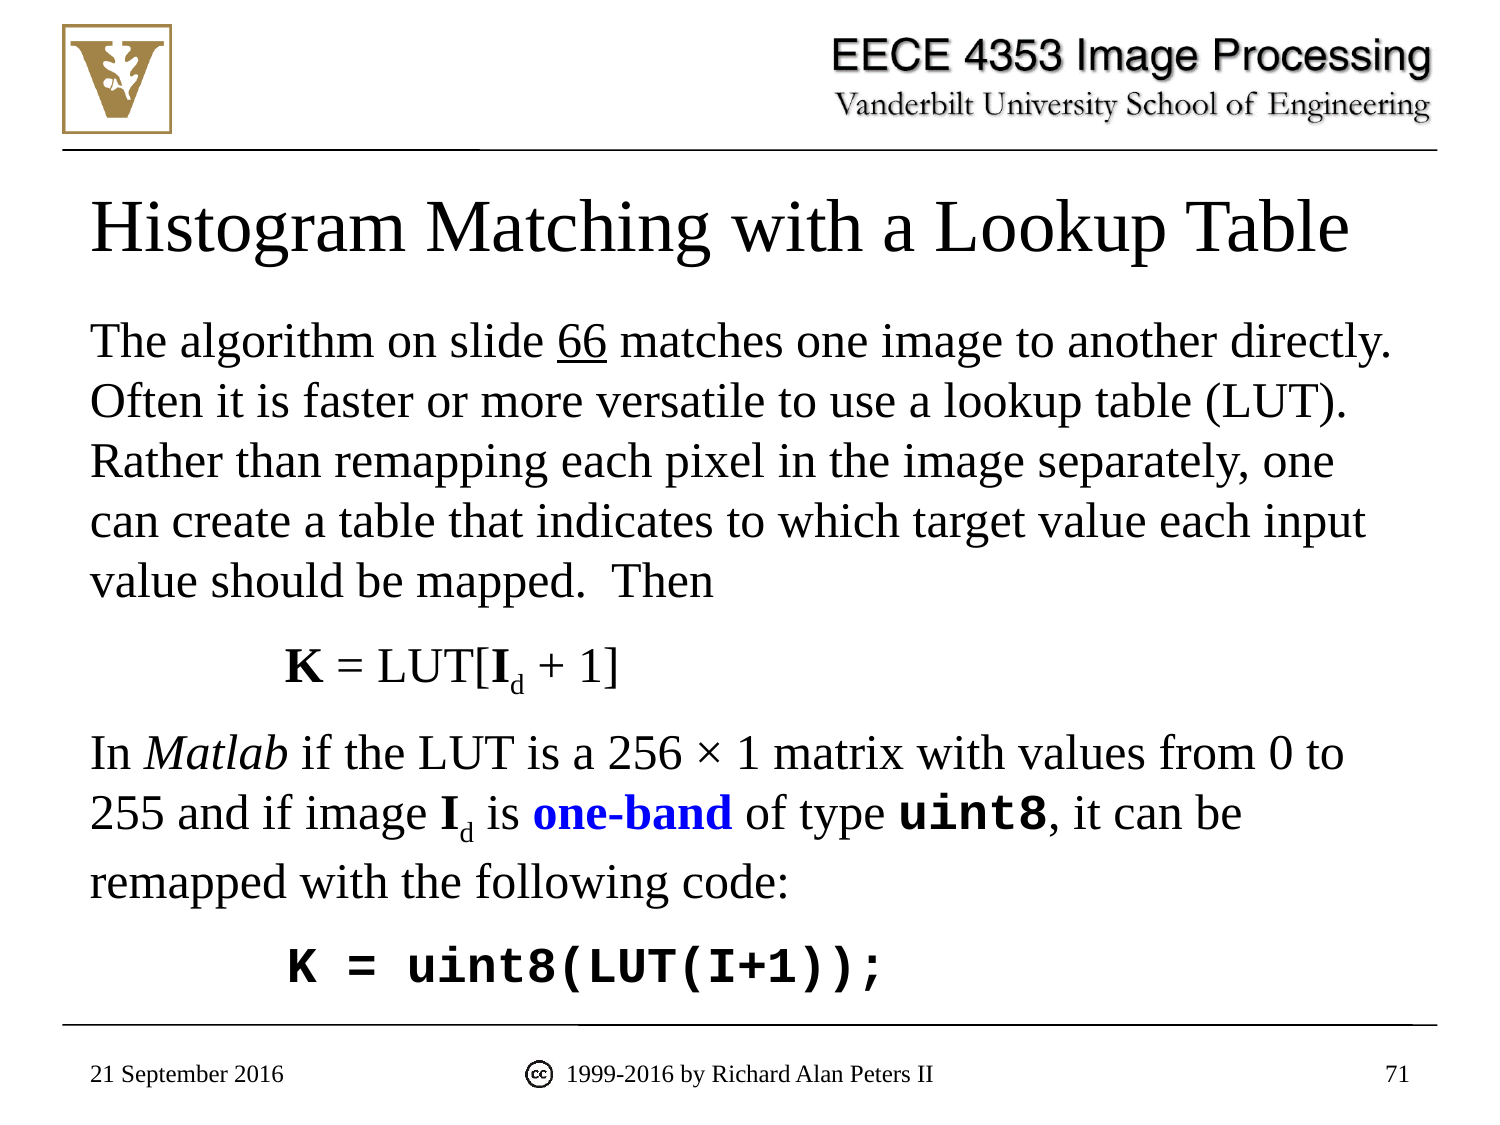

# Histogram Matching with a Lookup Table
The algorithm on slide 66 matches one image to another directly. Often it is faster or more versatile to use a lookup table (LUT).  Rather than remapping each pixel in the image separately, one can create a table that indicates to which target value each input  value should be mapped.  Then
K = LUT[Id + 1]
In Matlab if the LUT is a 256 × 1 matrix with values from 0 to 255 and if image Id is one-band of type uint8, it can be remapped with the following code:
K = uint8(LUT(I+1));
21 September 2016
1999-2016 by Richard Alan Peters II
71